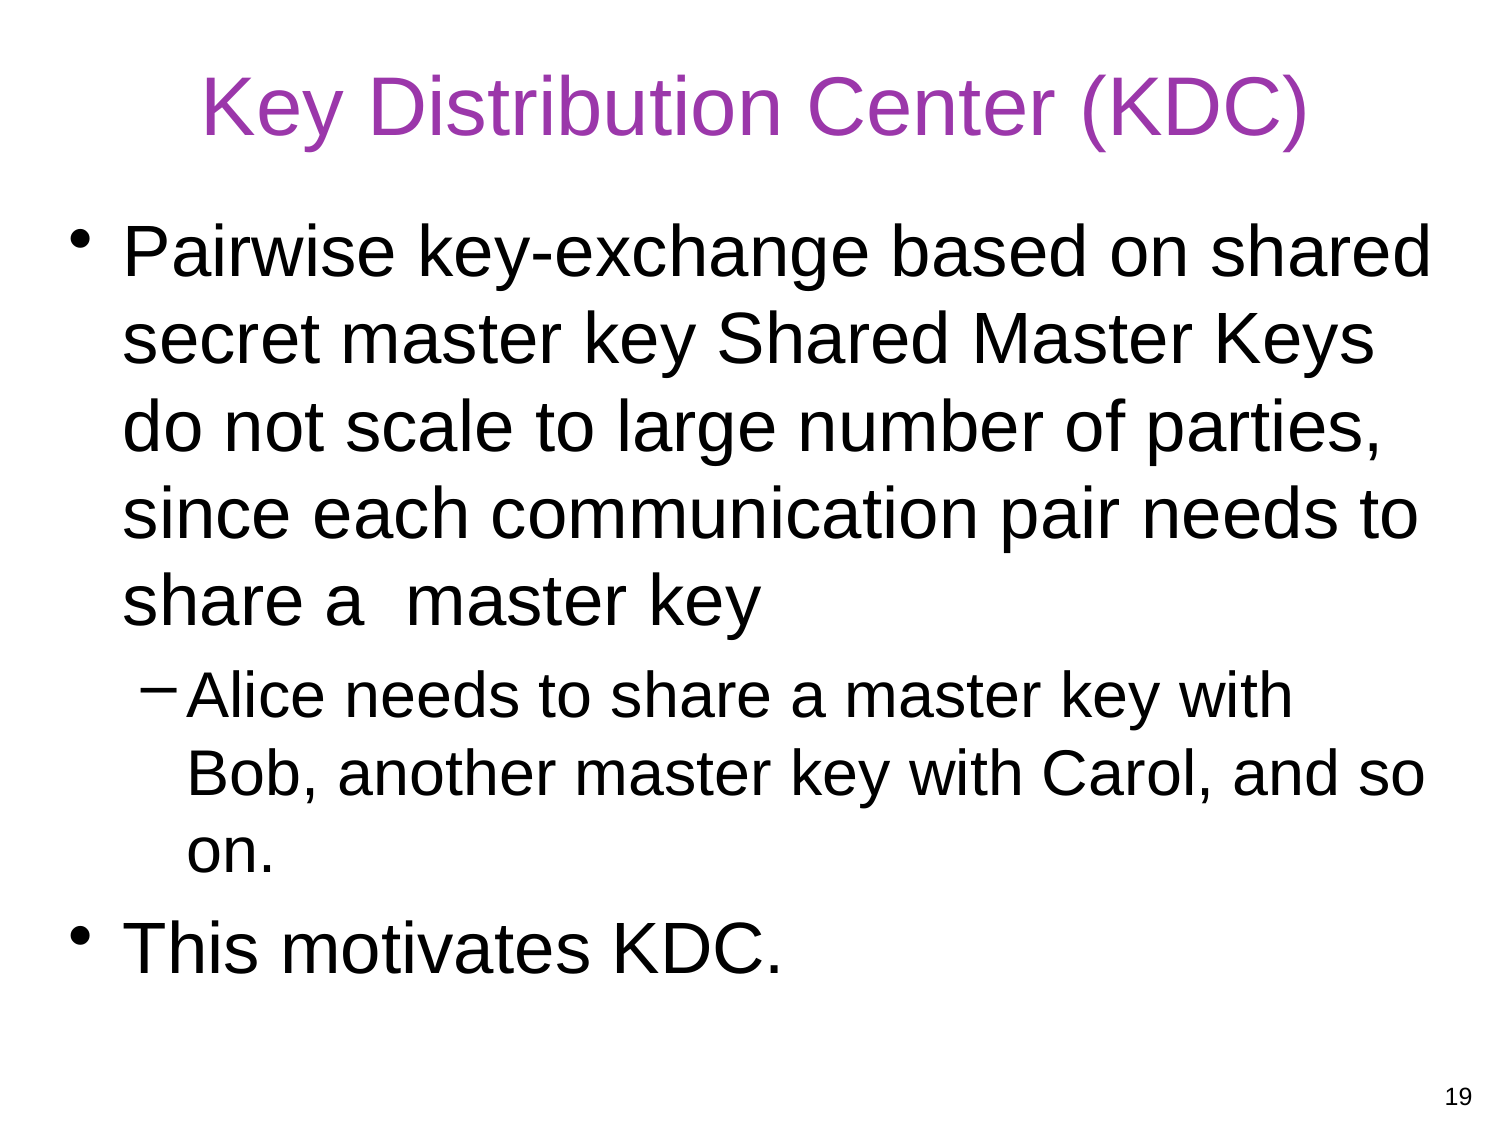

# Key Distribution Center (KDC)
Pairwise key-exchange based on shared secret master key Shared Master Keys do not scale to large number of parties, since each communication pair needs to share a  master key
Alice needs to share a master key with Bob, another master key with Carol, and so on.
This motivates KDC.

19